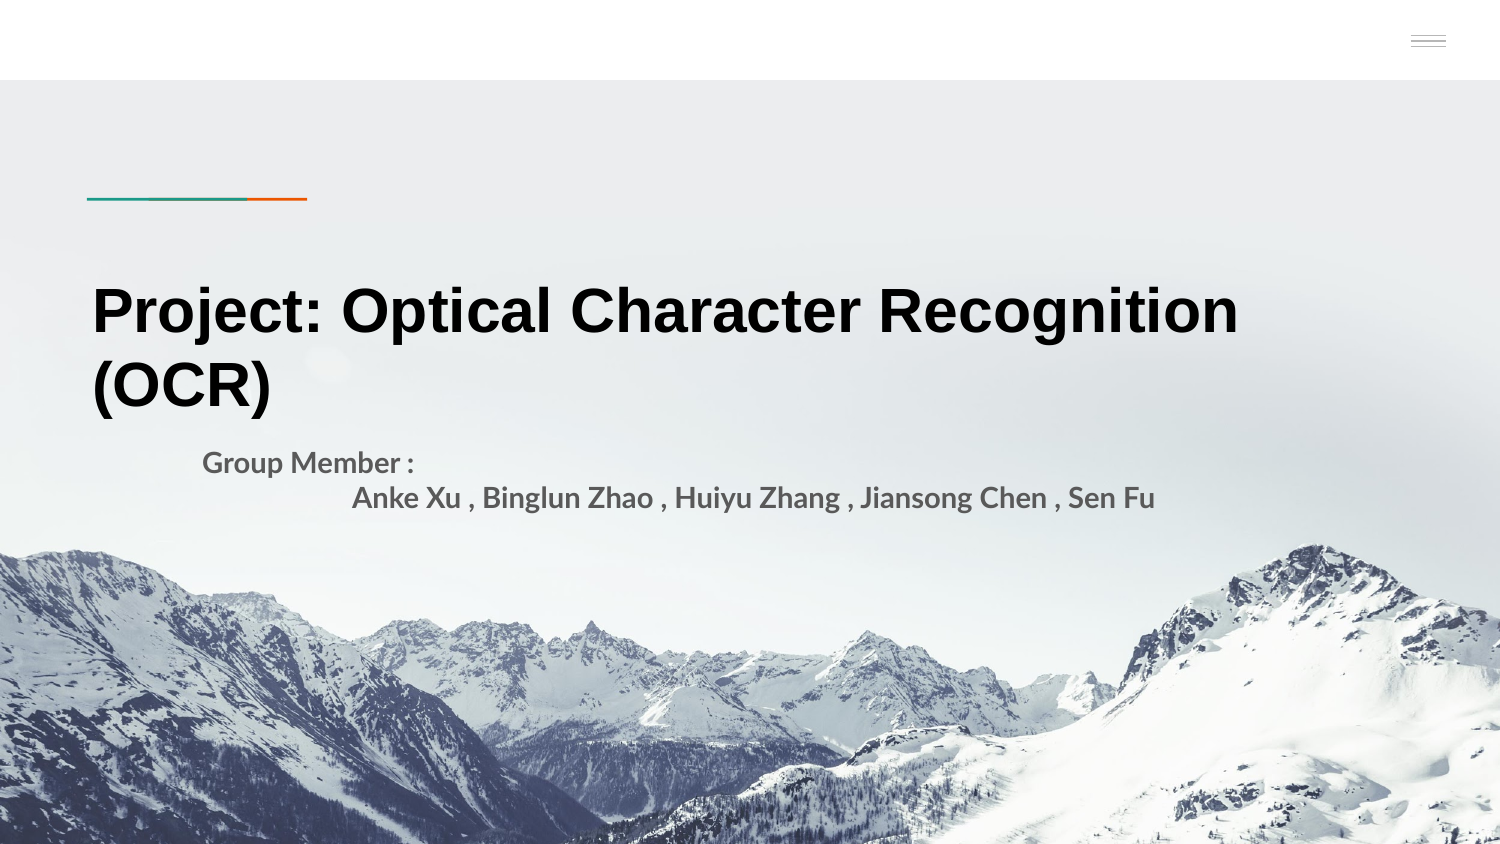

# Project: Optical Character Recognition (OCR)
Group Member :
	Anke Xu , Binglun Zhao , Huiyu Zhang , Jiansong Chen , Sen Fu